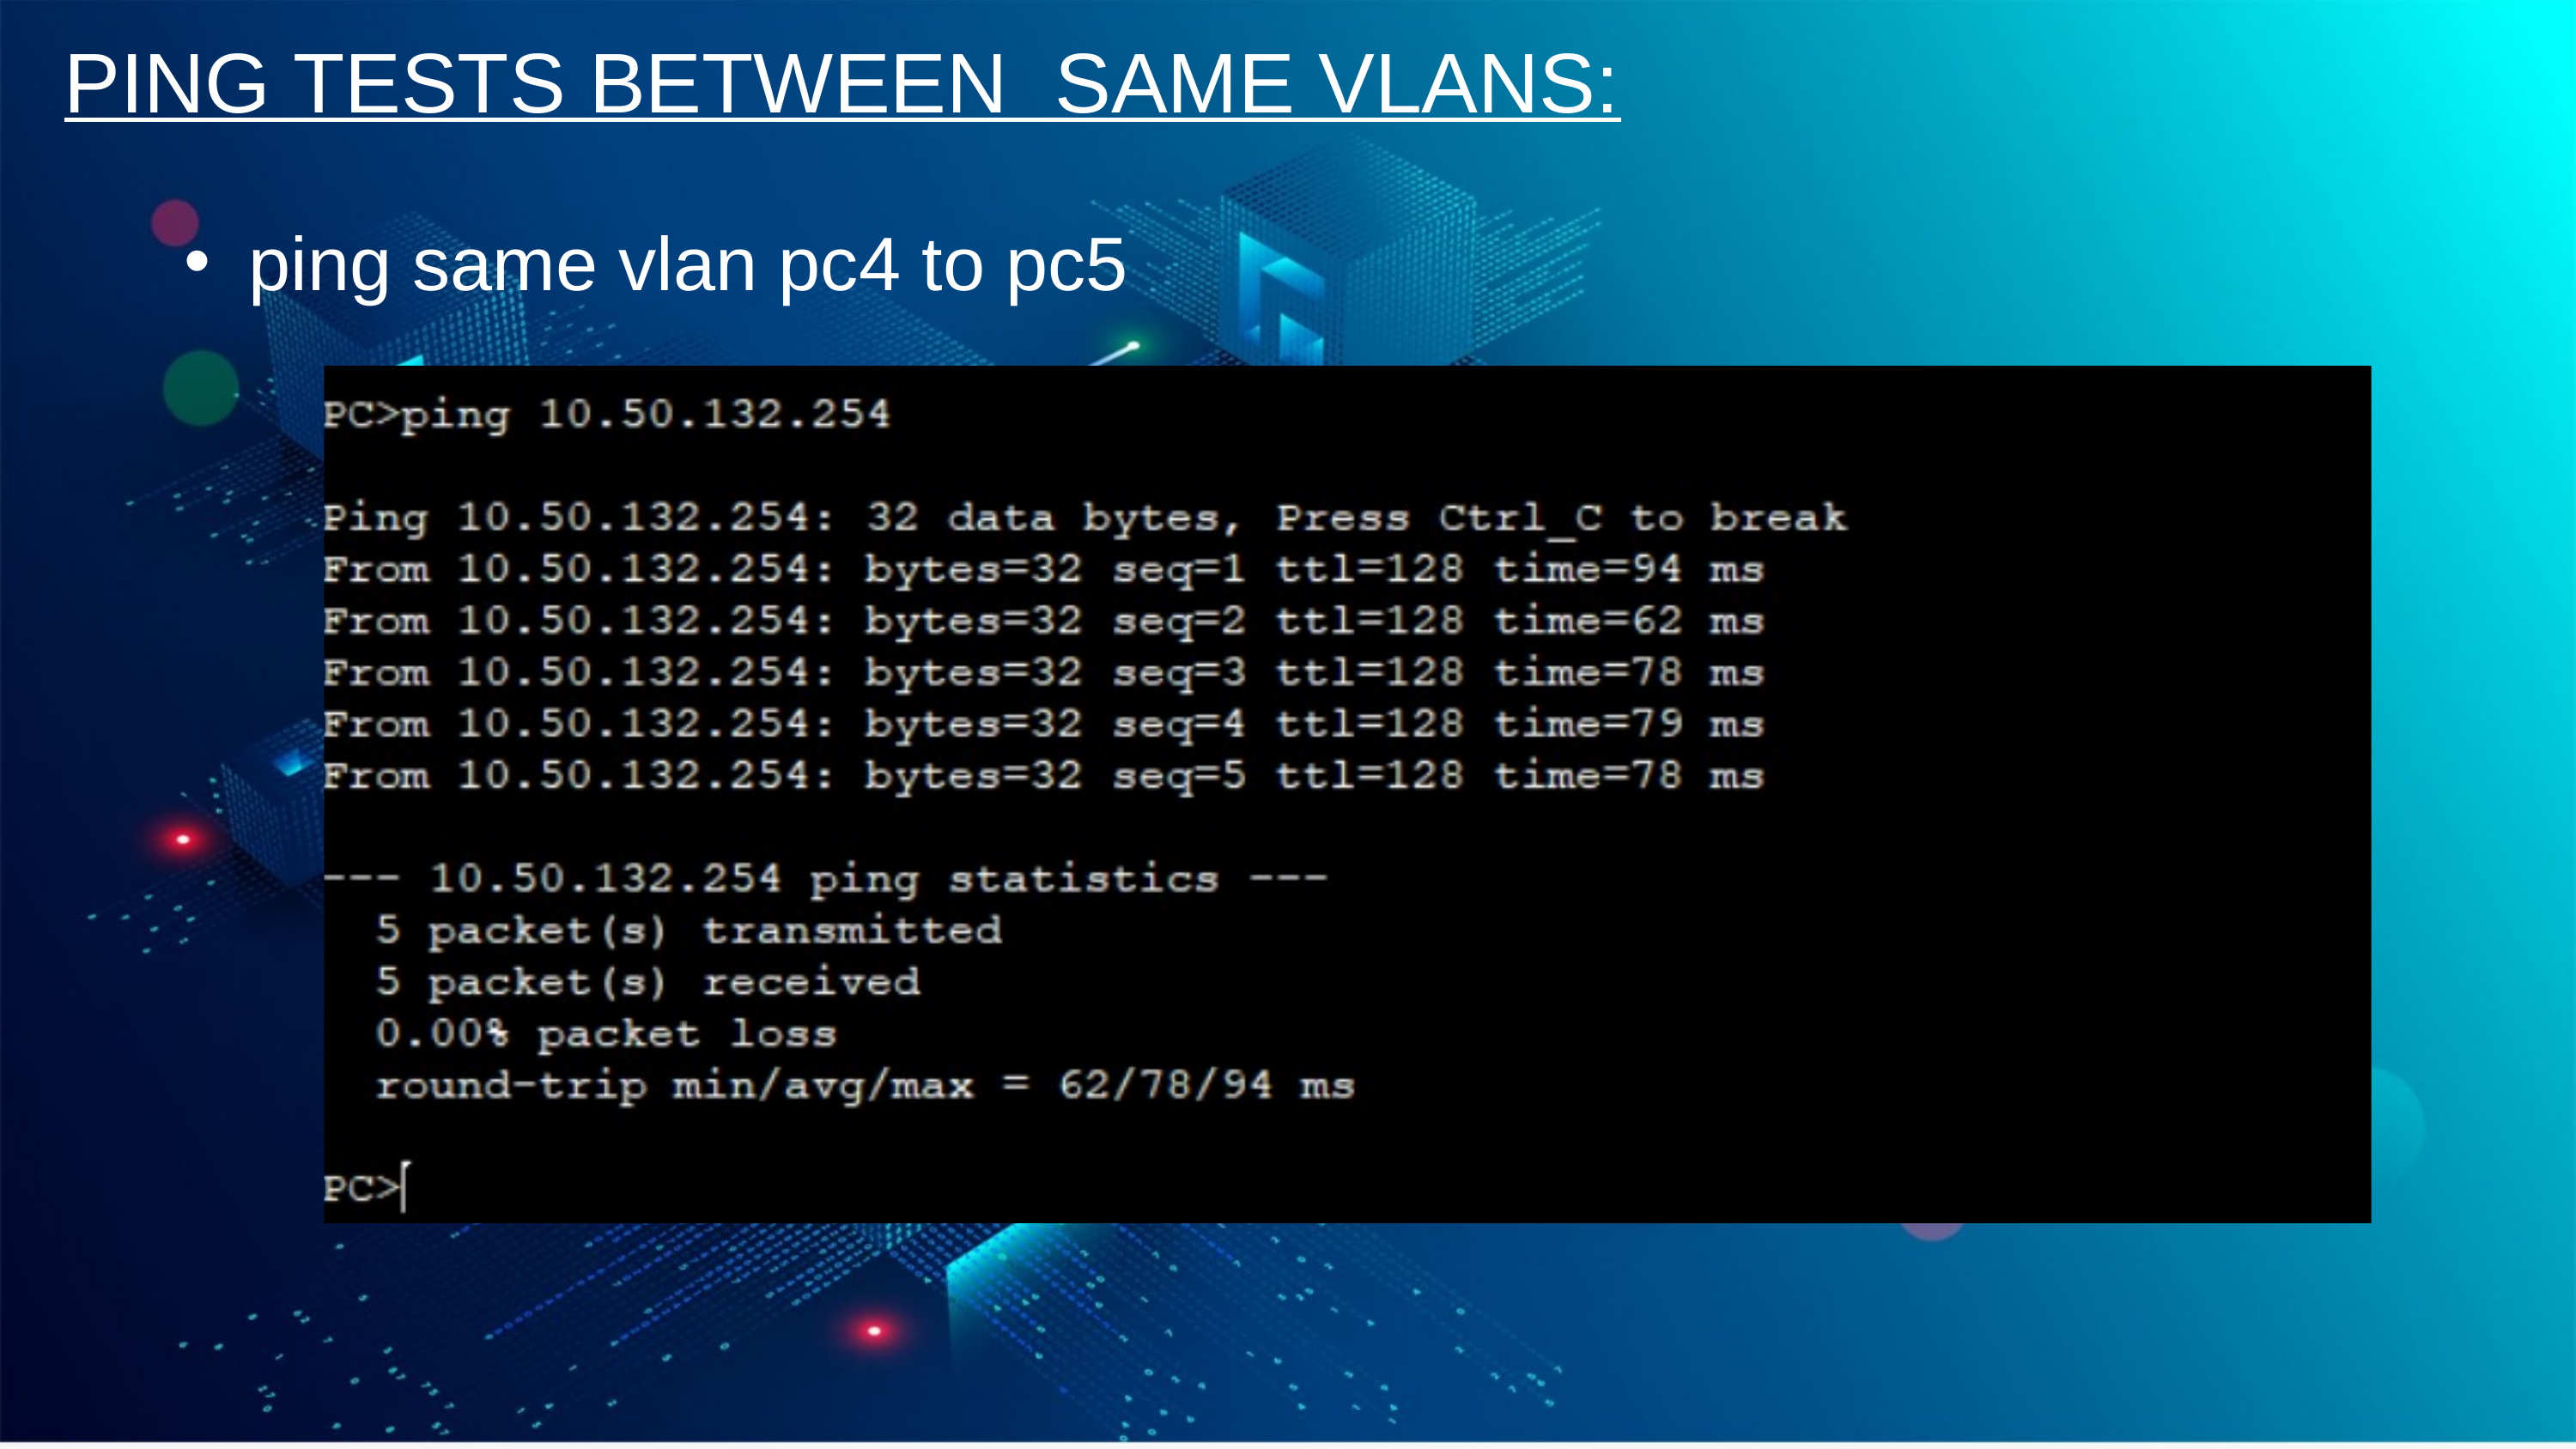

PING TESTS BETWEEN  SAME VLANS:

ping same vlan pc4 to pc5